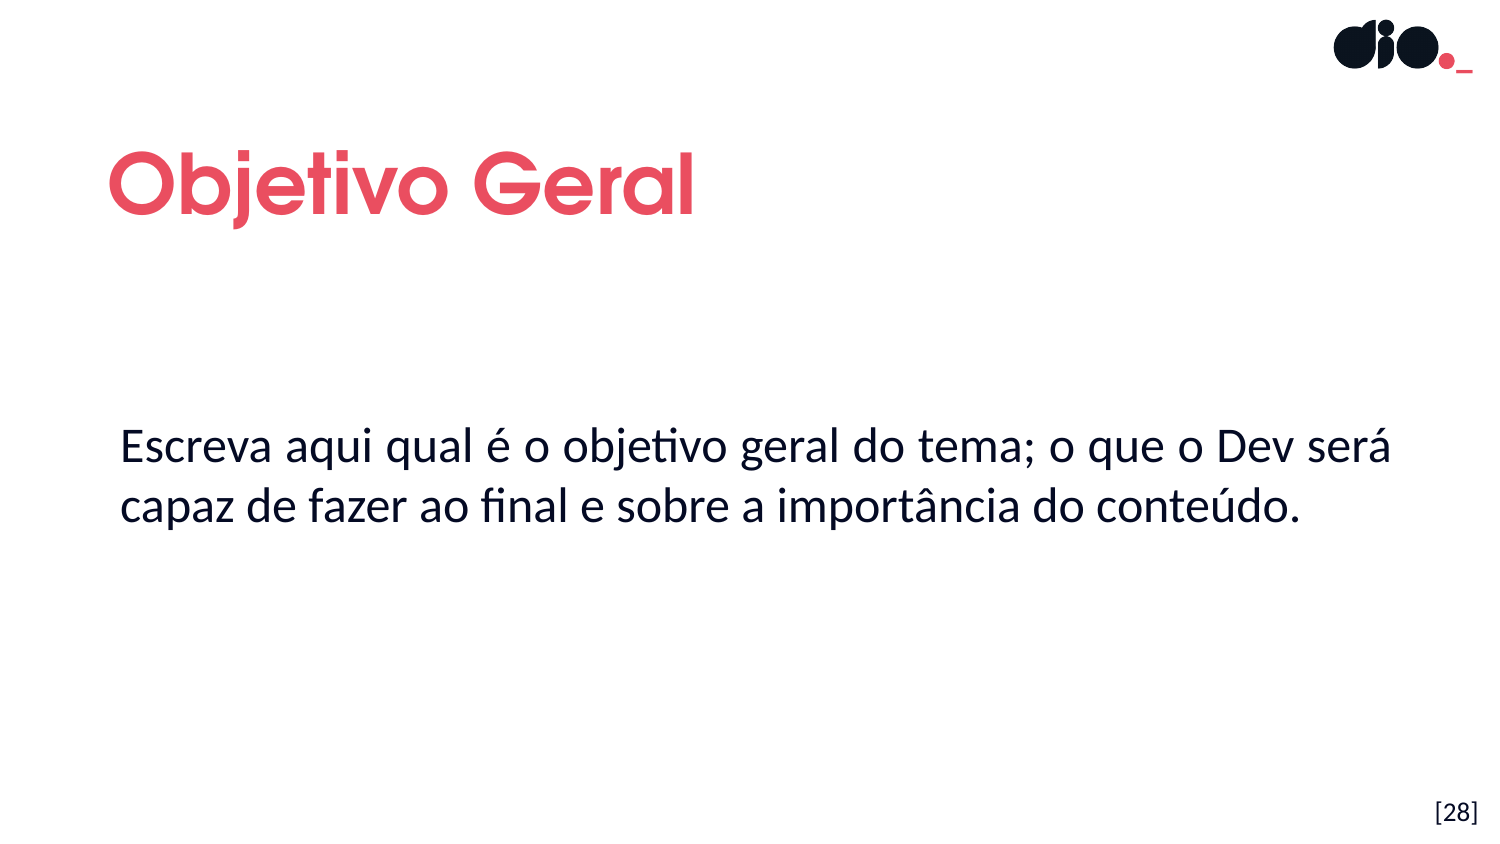

Objetivo Geral
Escreva aqui qual é o objetivo geral do tema; o que o Dev será capaz de fazer ao final e sobre a importância do conteúdo.
[28]